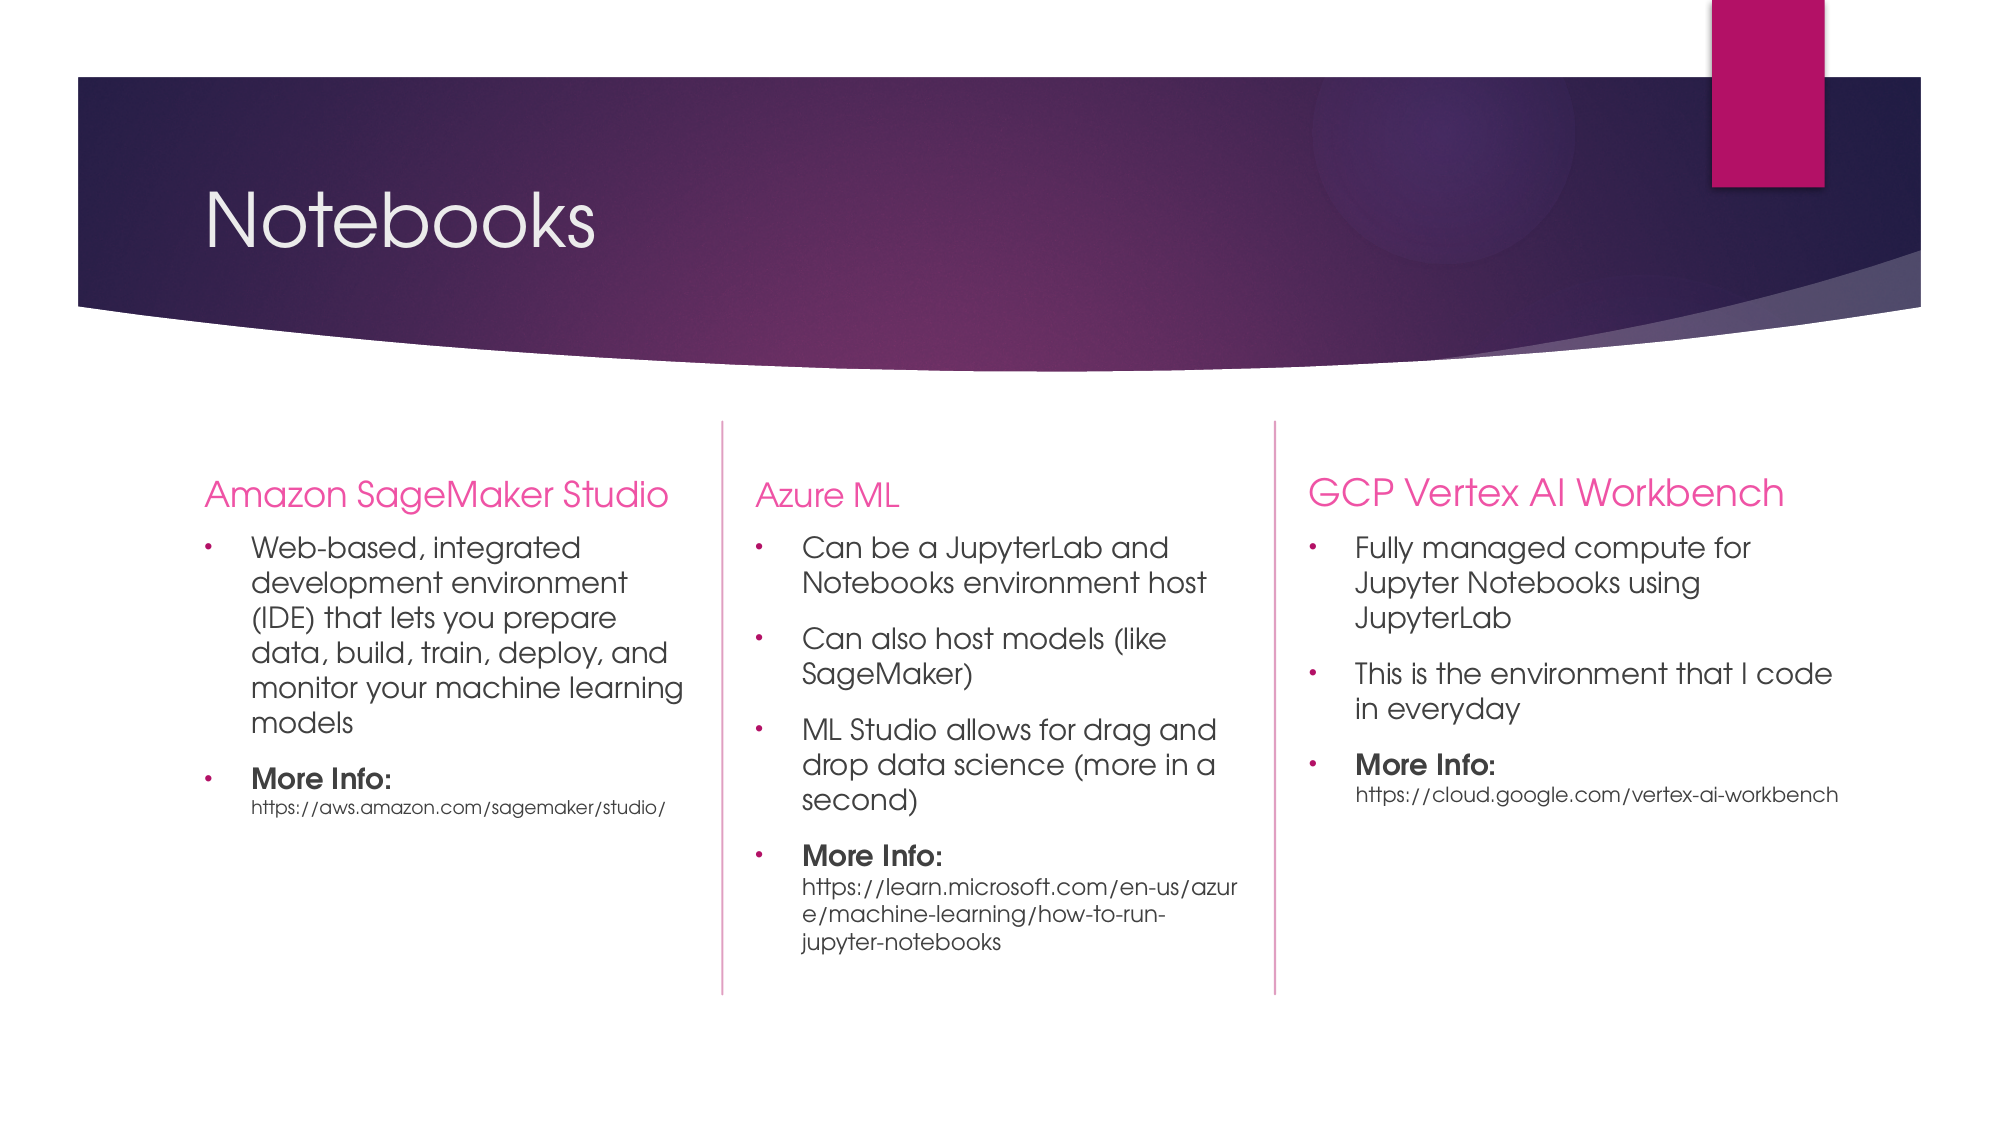

# Notebooks
Azure ML
GCP Vertex AI Workbench
Amazon SageMaker Studio
Fully managed compute for Jupyter Notebooks using JupyterLab
This is the environment that I code in everyday
More Info:  https://cloud.google.com/vertex-ai-workbench
Can be a JupyterLab and Notebooks environment host
Can also host models (like SageMaker)
ML Studio allows for drag and drop data science (more in a second)
More Info: https://learn.microsoft.com/en-us/azure/machine-learning/how-to-run-jupyter-notebooks
Web-based, integrated development environment (IDE) that lets you prepare data, build, train, deploy, and monitor your machine learning models
More Info: https://aws.amazon.com/sagemaker/studio/